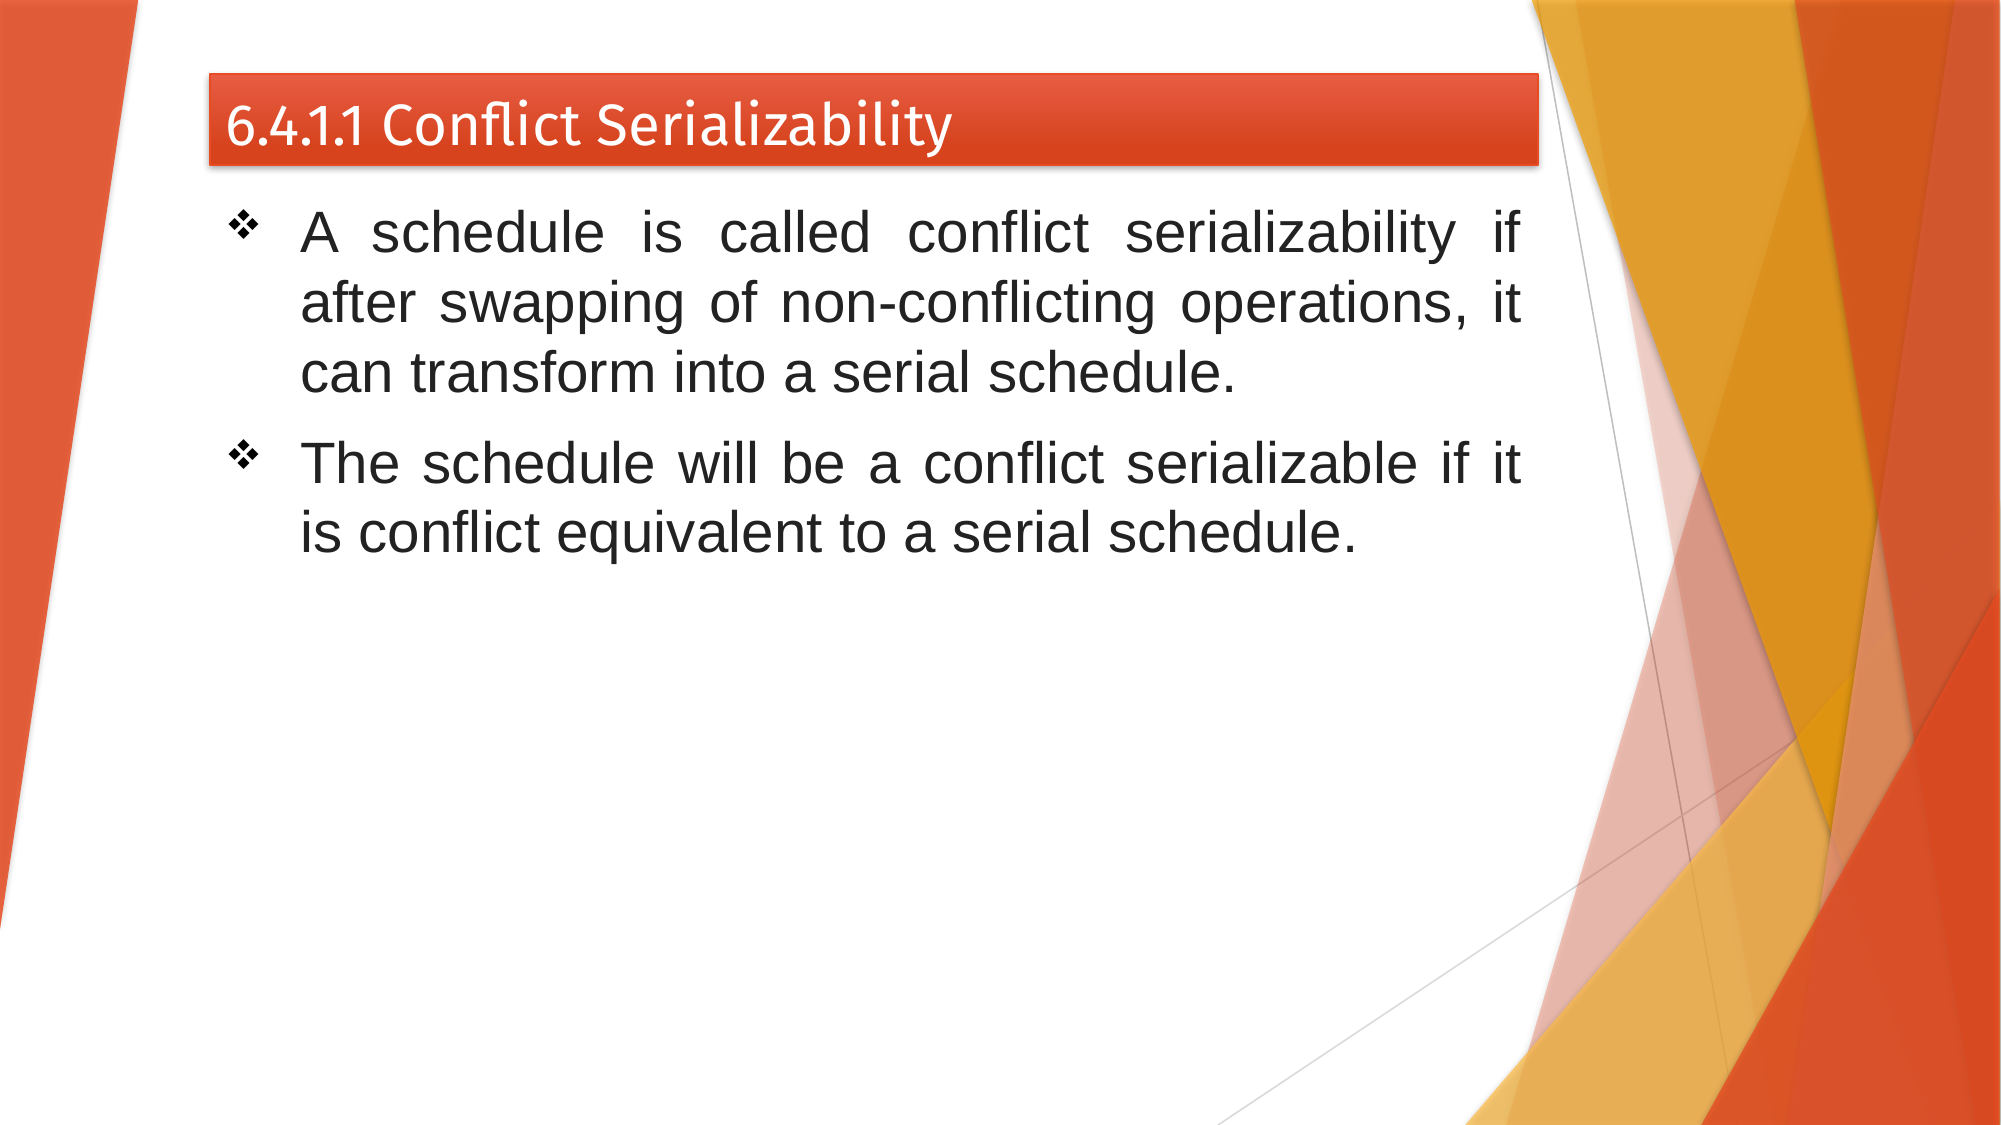

# 6.4.1.1 Conflict Serializability
A schedule is called conflict serializability if after swapping of non-conflicting operations, it can transform into a serial schedule.
The schedule will be a conflict serializable if it is conflict equivalent to a serial schedule.